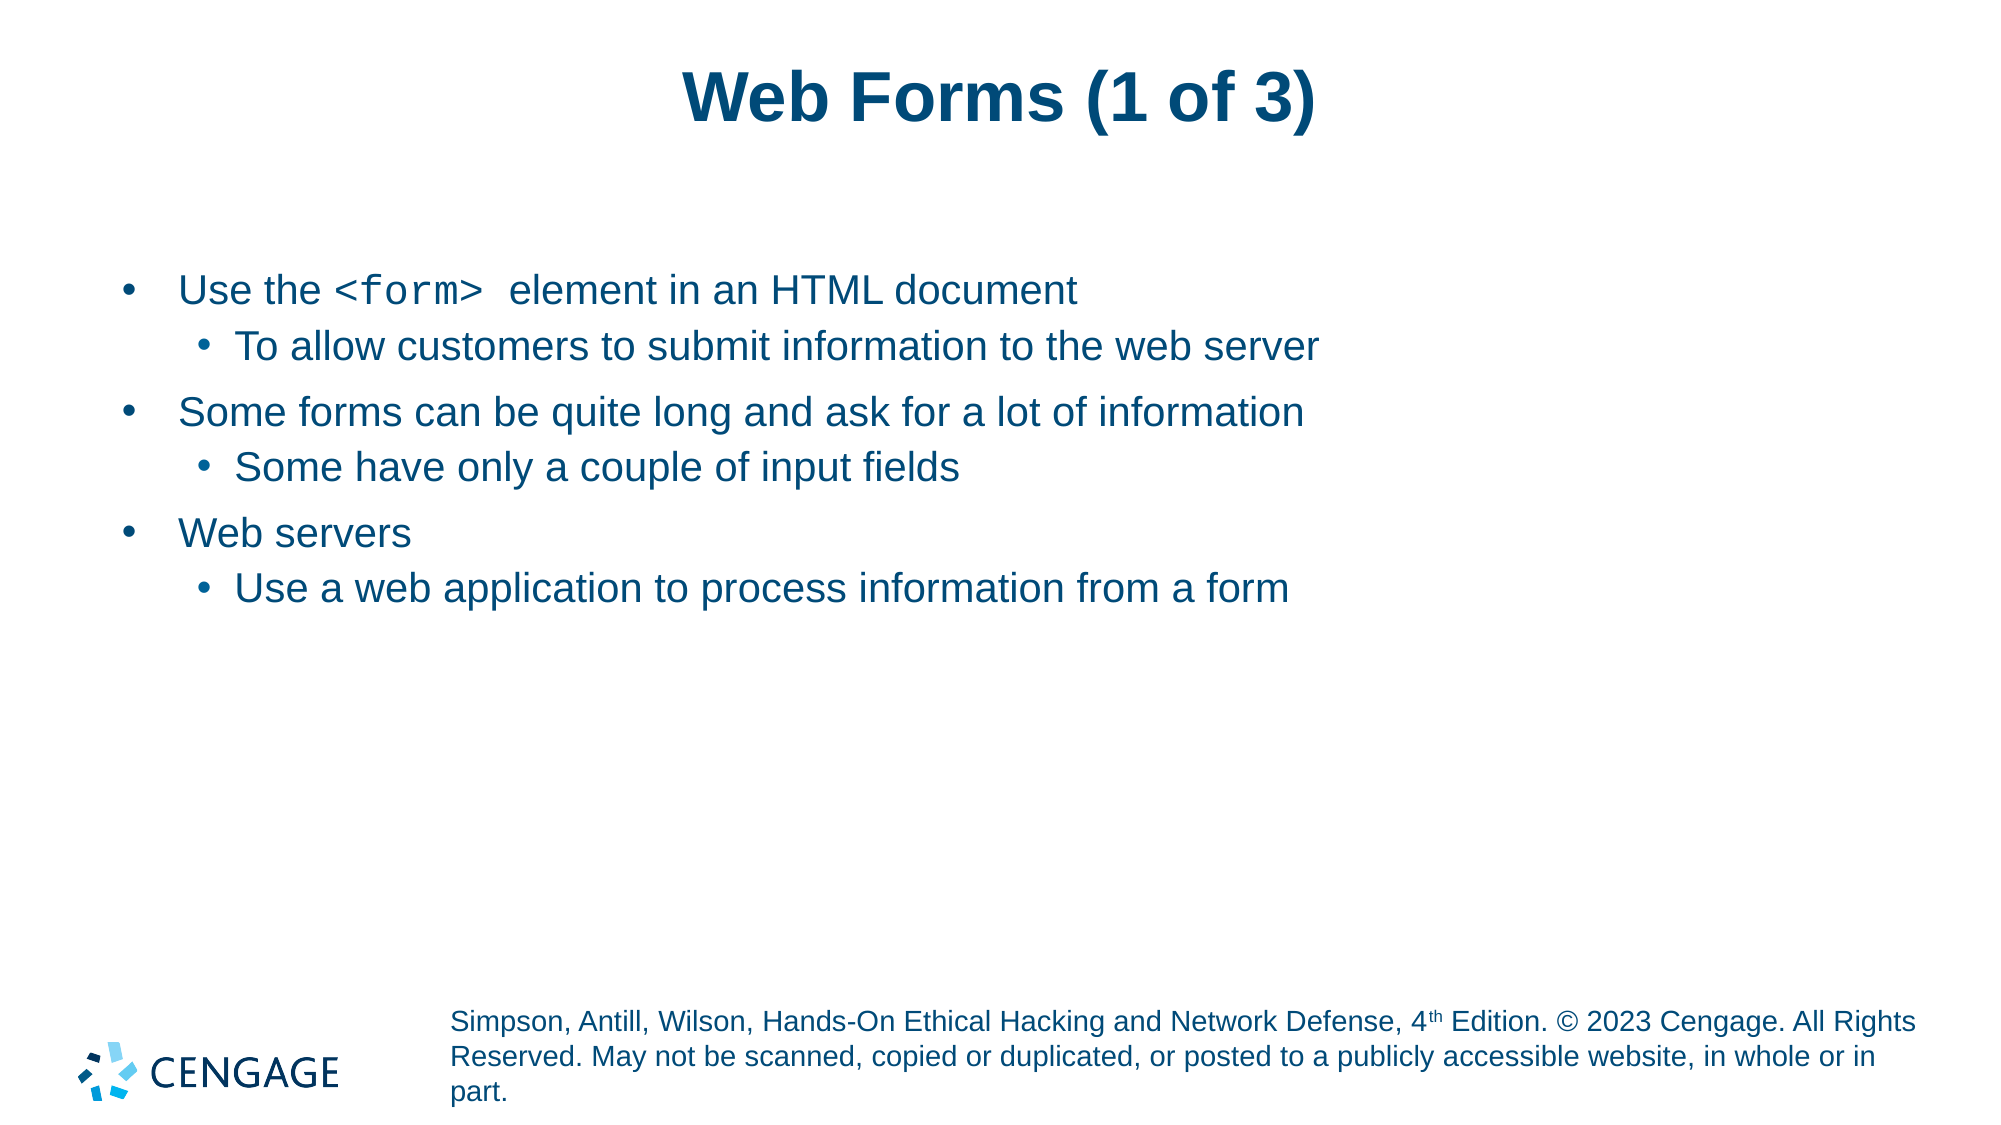

# Web Forms (1 of 3)
Use the <form> element in an HTML document
To allow customers to submit information to the web server
Some forms can be quite long and ask for a lot of information
Some have only a couple of input fields
Web servers
Use a web application to process information from a form